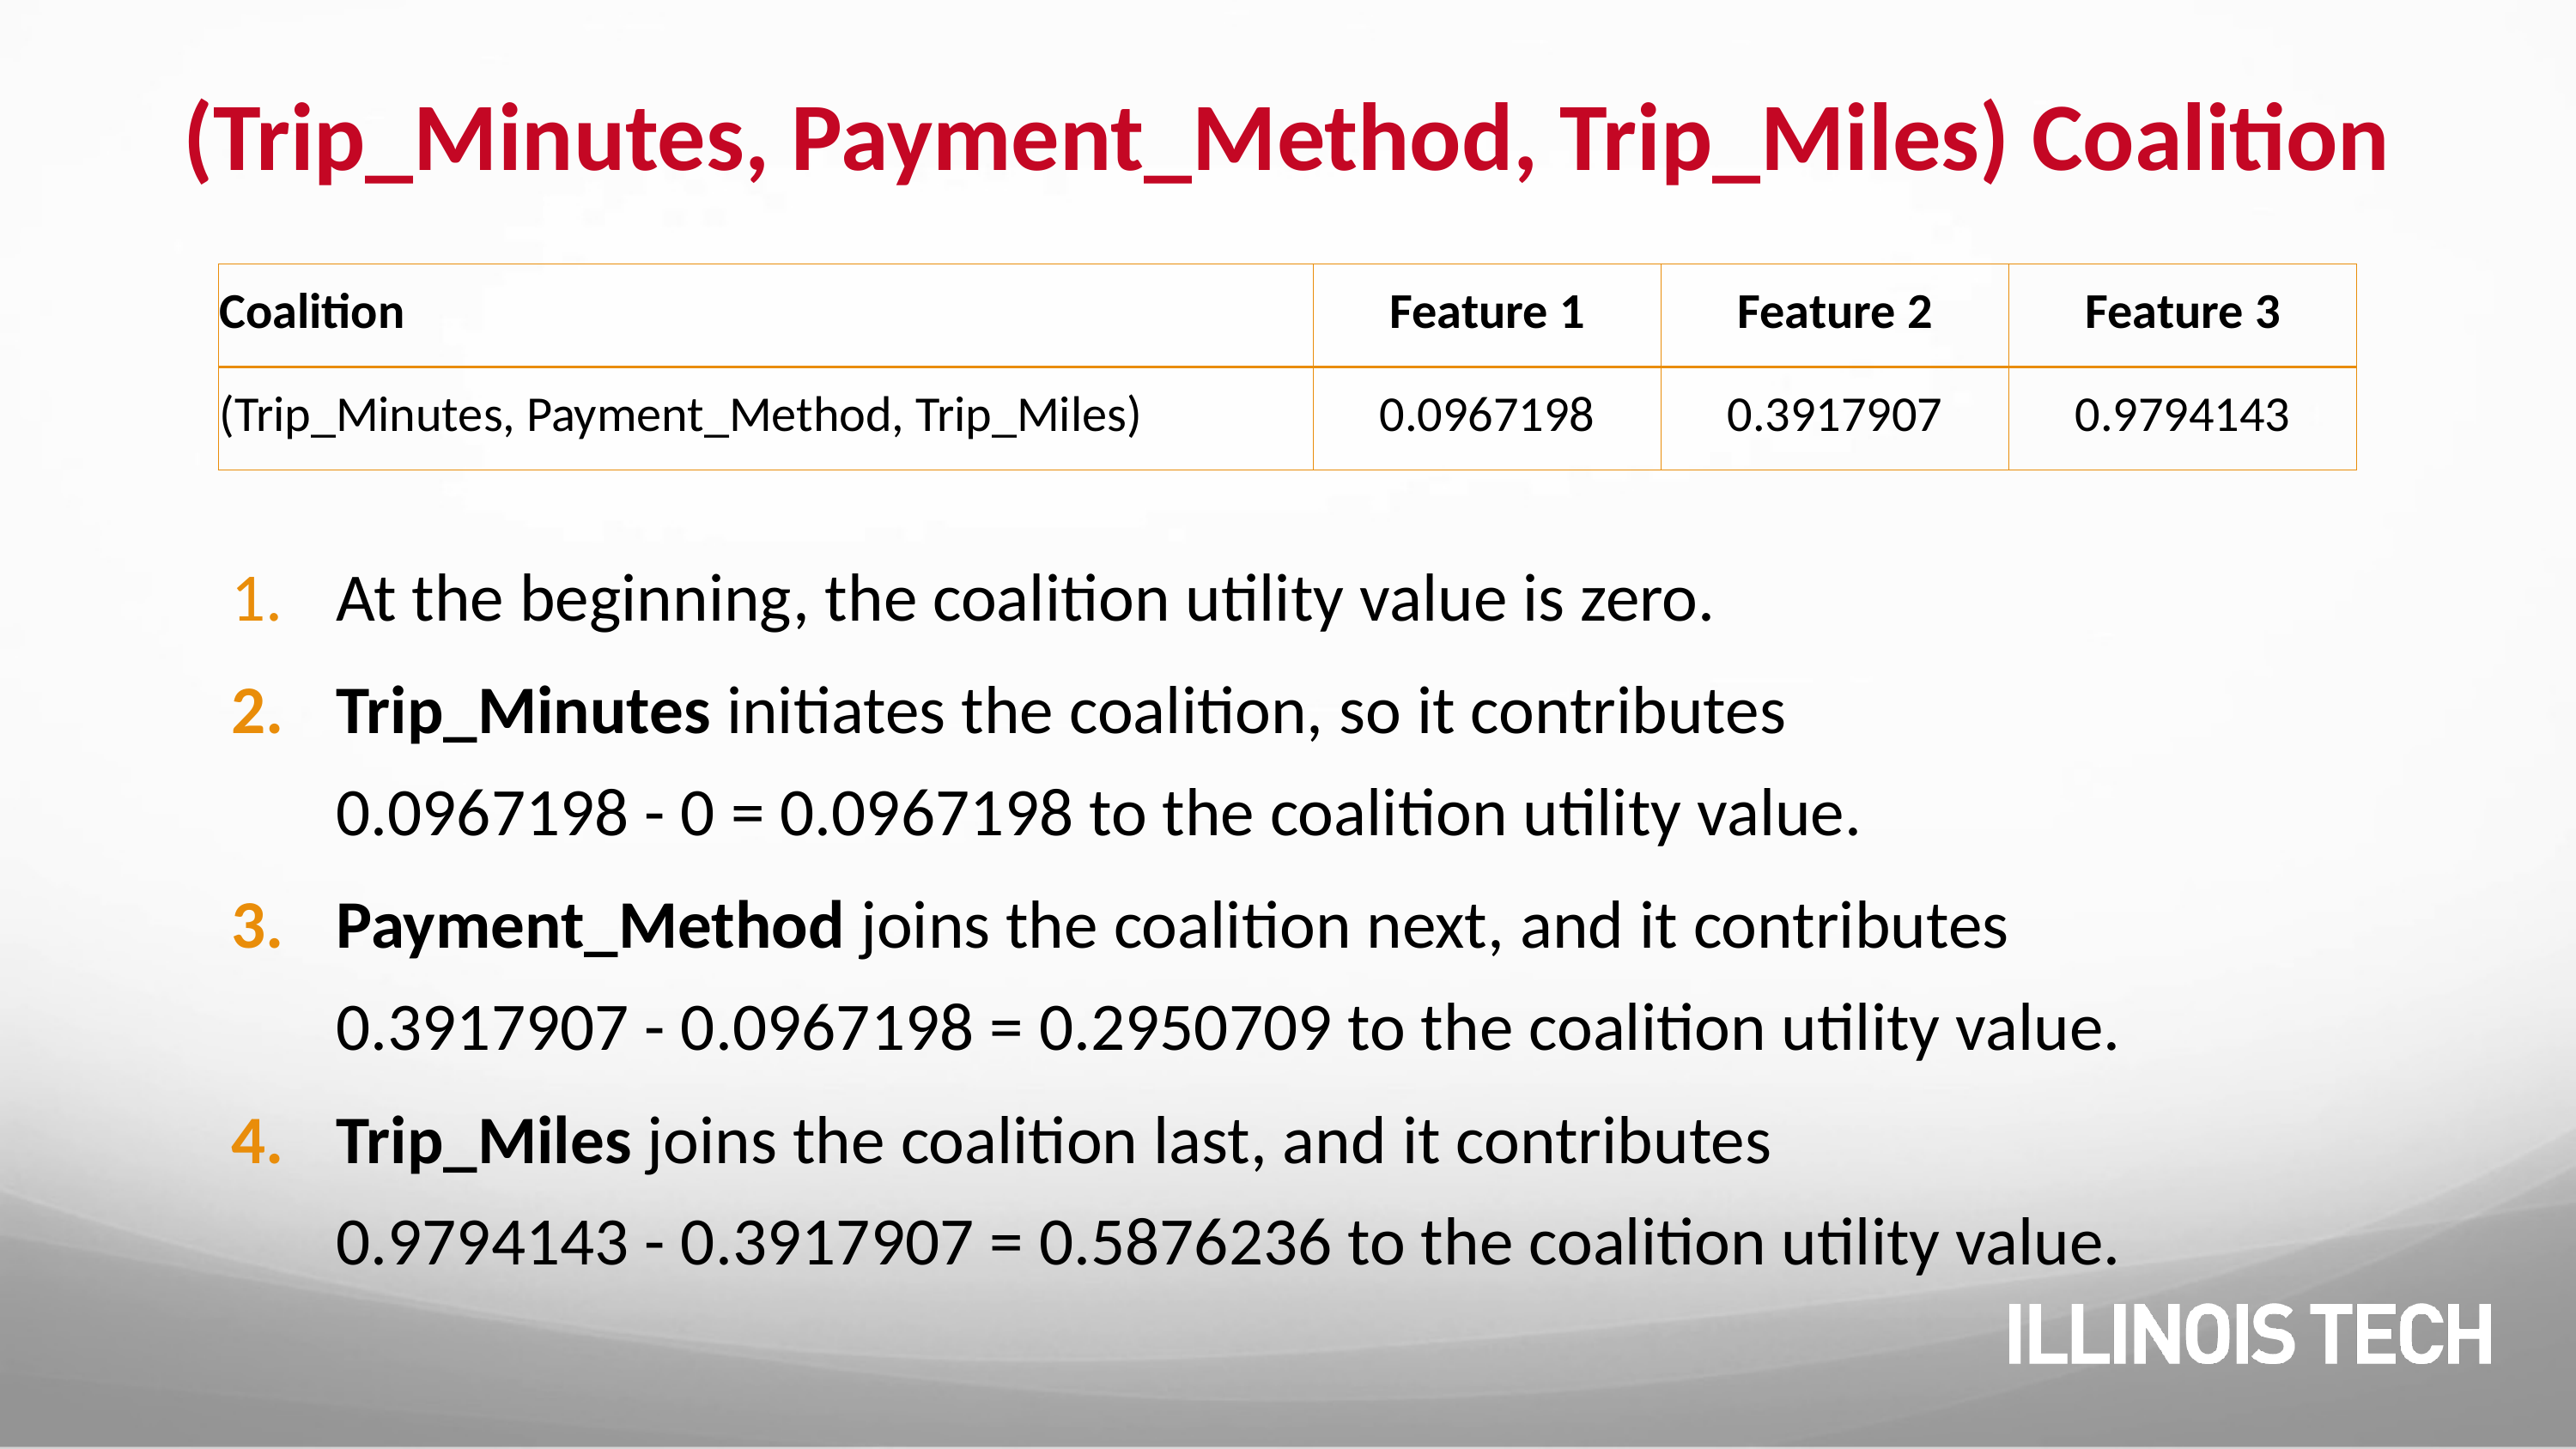

# (Trip_Minutes, Payment_Method, Trip_Miles) Coalition
| Coalition | Feature 1 | Feature 2 | Feature 3 |
| --- | --- | --- | --- |
| (Trip\_Minutes, Payment\_Method, Trip\_Miles) | 0.0967198 | 0.3917907 | 0.9794143 |
At the beginning, the coalition utility value is zero.
Trip_Minutes initiates the coalition, so it contributes
0.0967198 - 0 = 0.0967198 to the coalition utility value.
Payment_Method joins the coalition next, and it contributes
0.3917907 - 0.0967198 = 0.2950709 to the coalition utility value.
Trip_Miles joins the coalition last, and it contributes
0.9794143 - 0.3917907 = 0.5876236 to the coalition utility value.